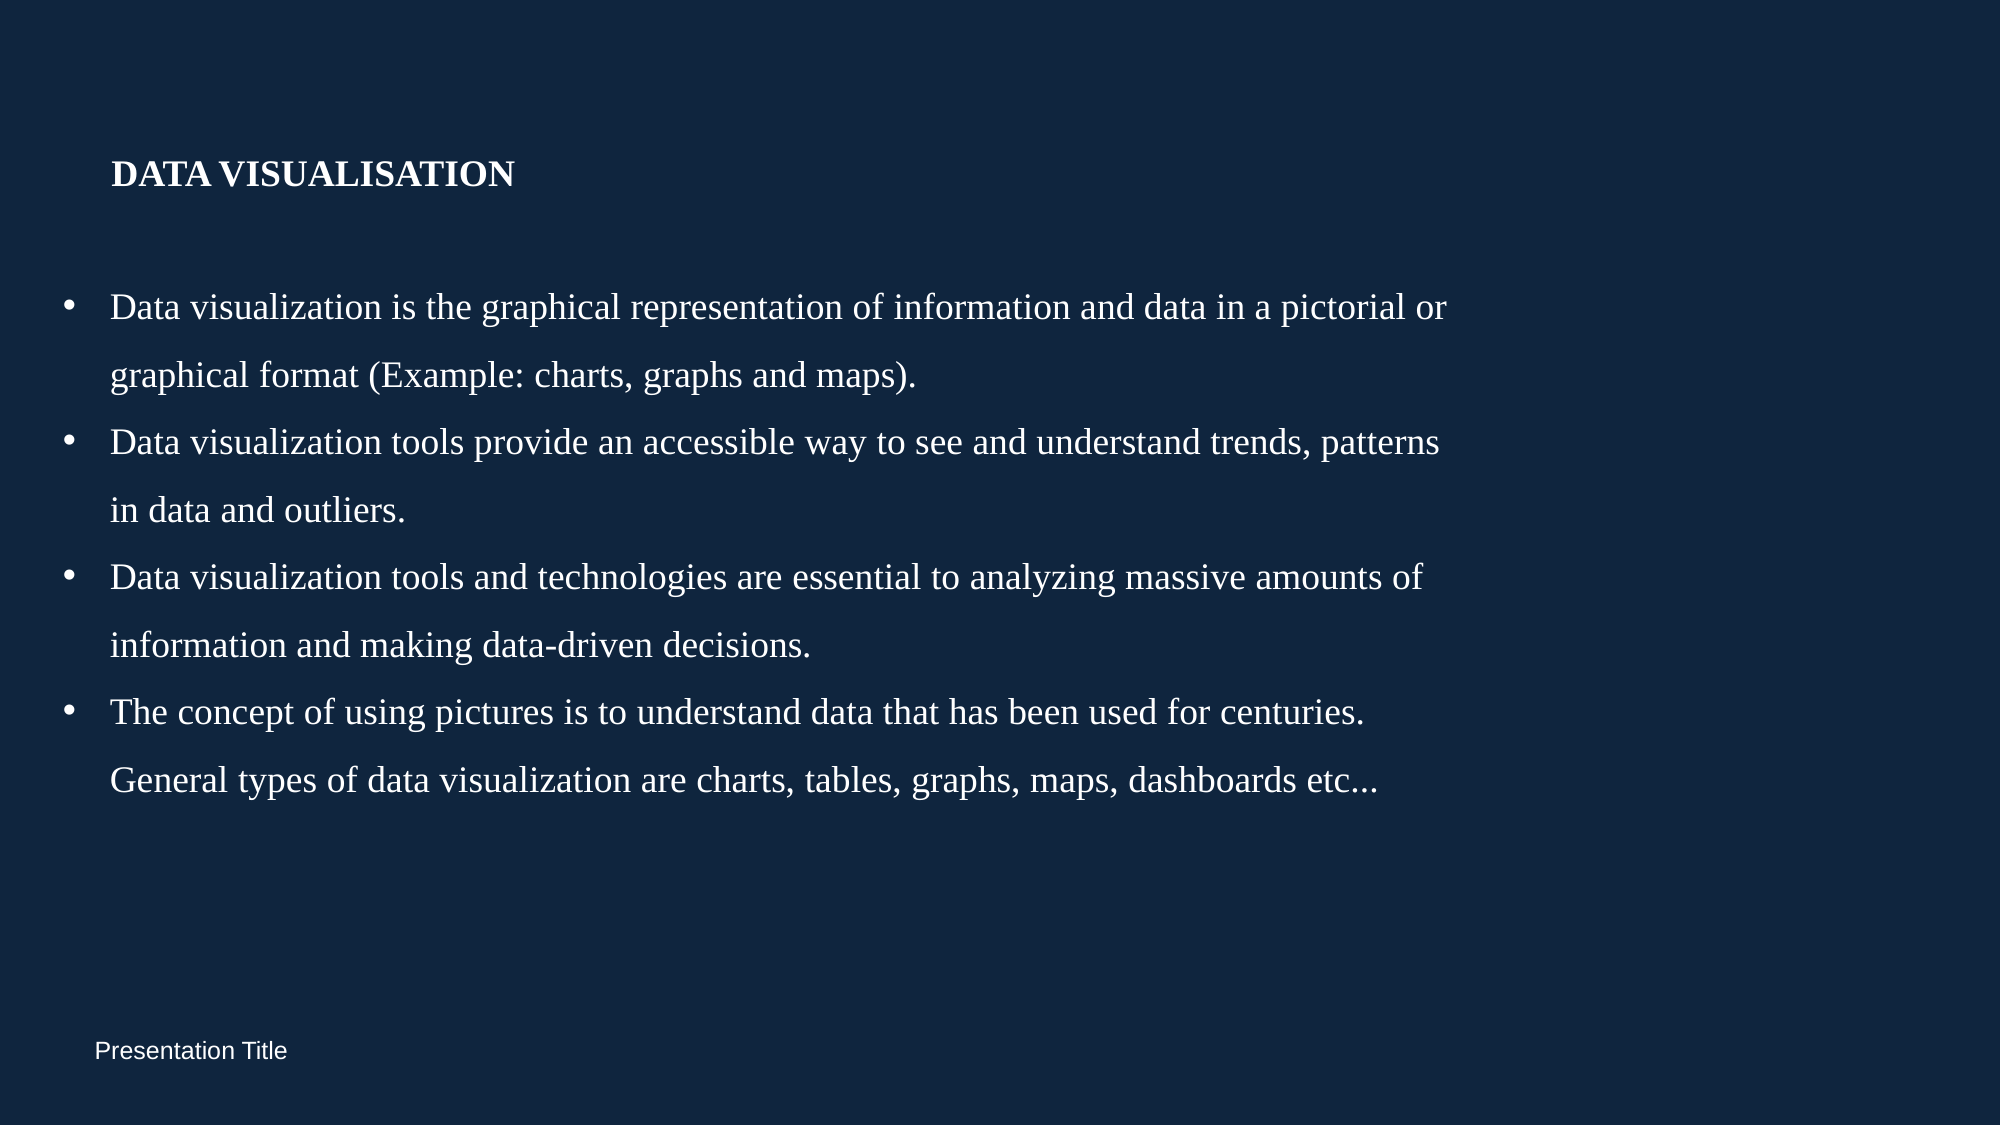

# DATA VISUALISATION
Data visualization is the graphical representation of information and data in a pictorial or graphical format (Example: charts, graphs and maps).
Data visualization tools provide an accessible way to see and understand trends, patterns in data and outliers.
Data visualization tools and technologies are essential to analyzing massive amounts of information and making data-driven decisions.
The concept of using pictures is to understand data that has been used for centuries. General types of data visualization are charts, tables, graphs, maps, dashboards etc...

Presentation Title